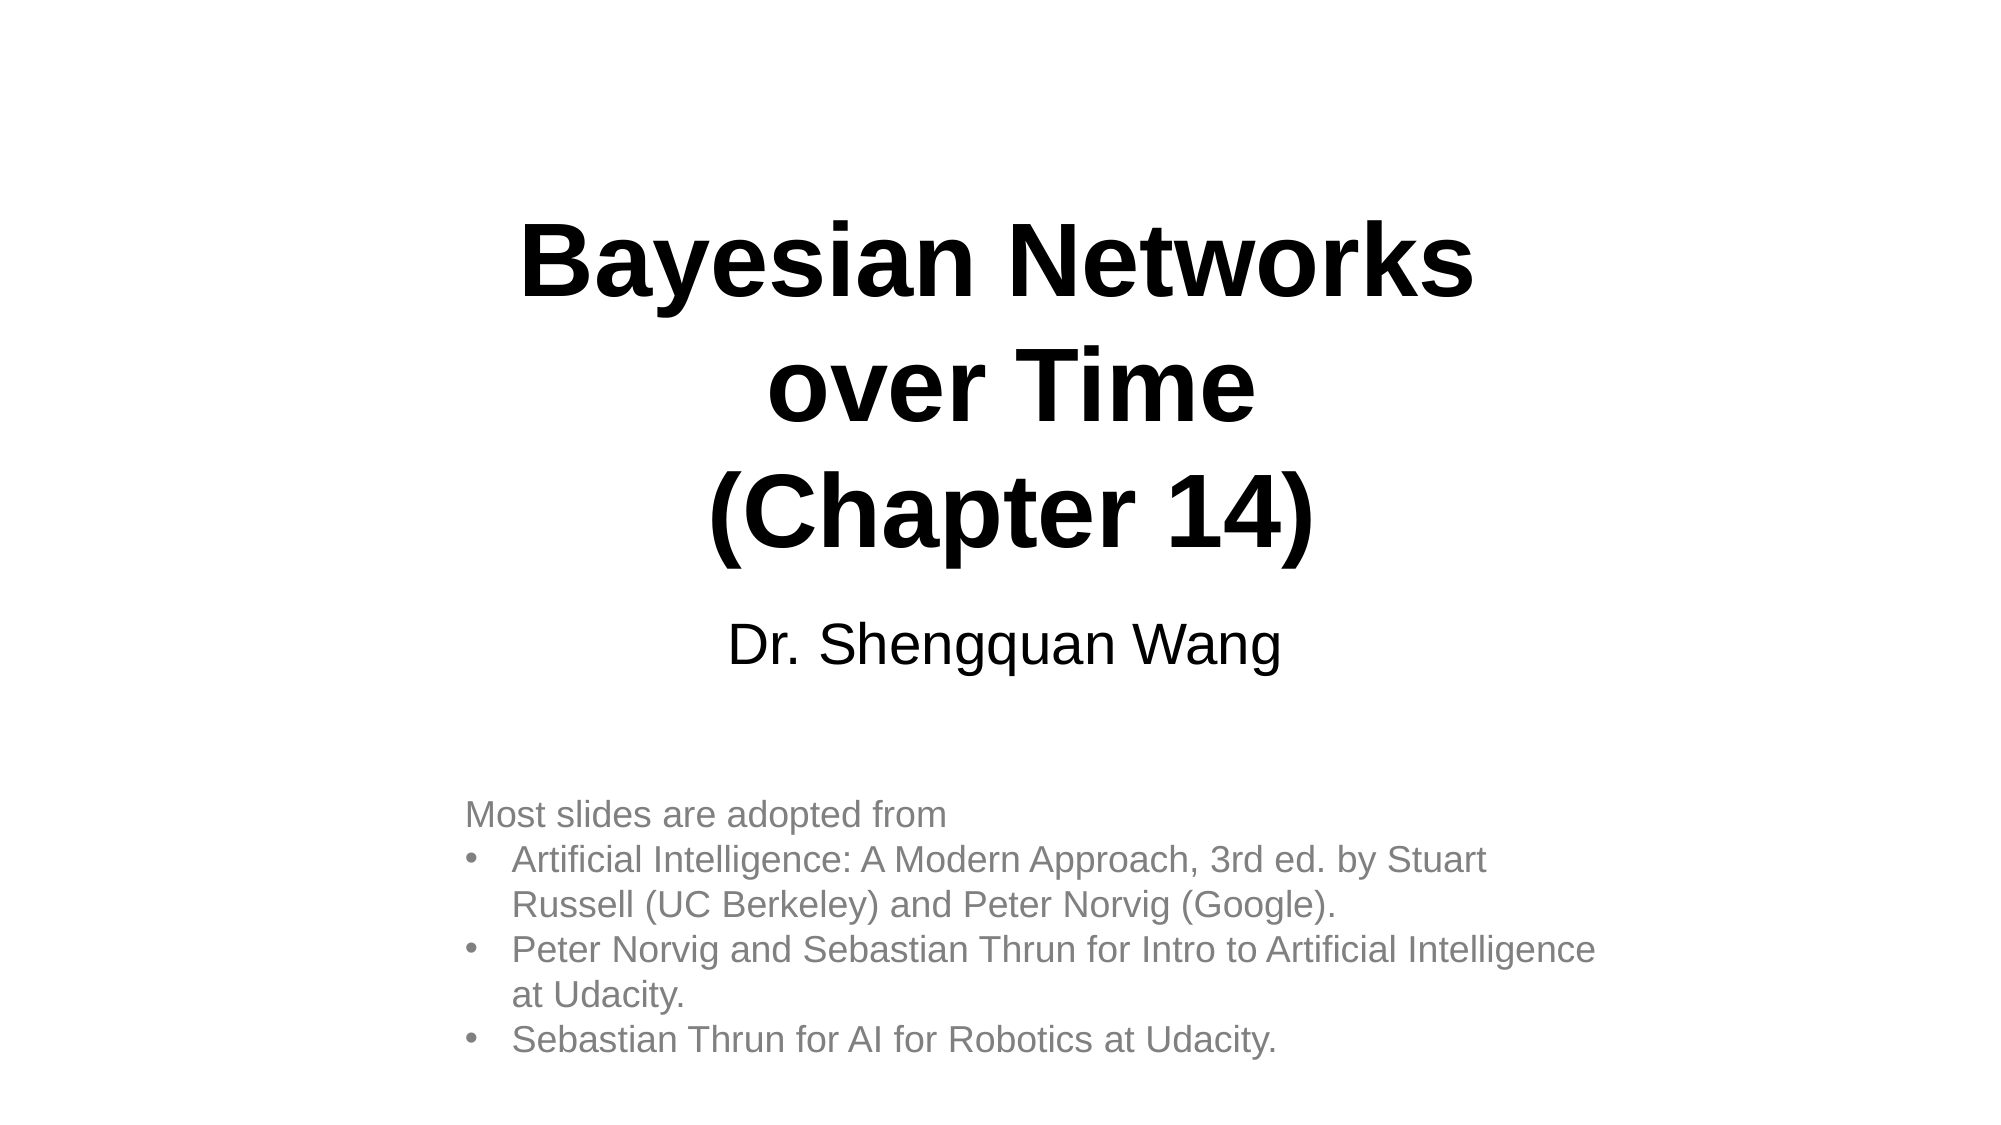

# Bayesian Networks over Time (Chapter 14)
Dr. Shengquan Wang
Most slides are adopted from
Artificial Intelligence: A Modern Approach, 3rd ed. by Stuart Russell (UC Berkeley) and Peter Norvig (Google).
Peter Norvig and Sebastian Thrun for Intro to Artificial Intelligence at Udacity.
Sebastian Thrun for AI for Robotics at Udacity.